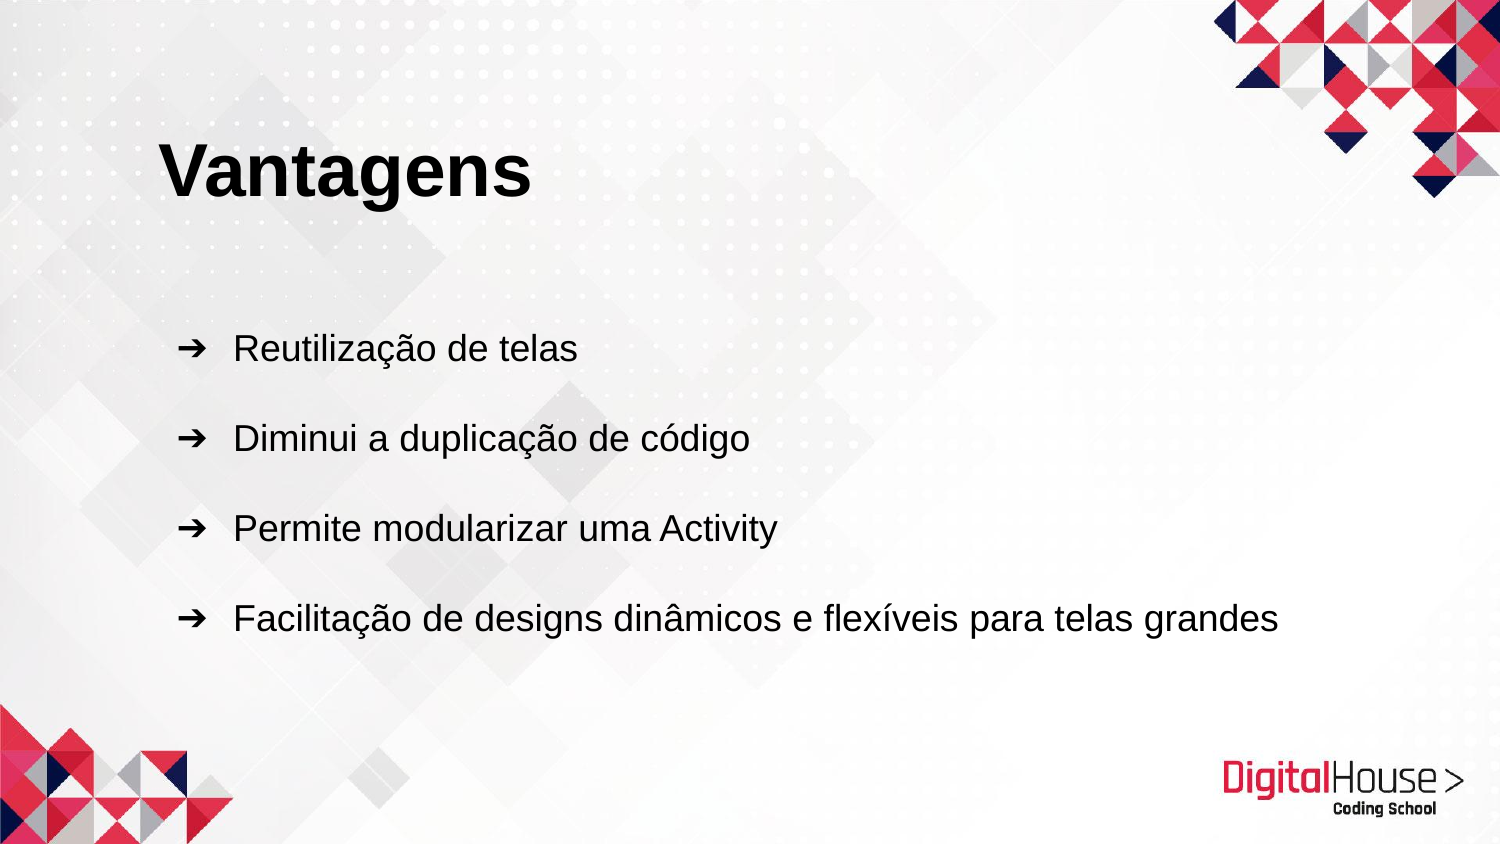

Vantagens
Reutilização de telas

Diminui a duplicação de código

Permite modularizar uma Activity

Facilitação de designs dinâmicos e flexíveis para telas grandes